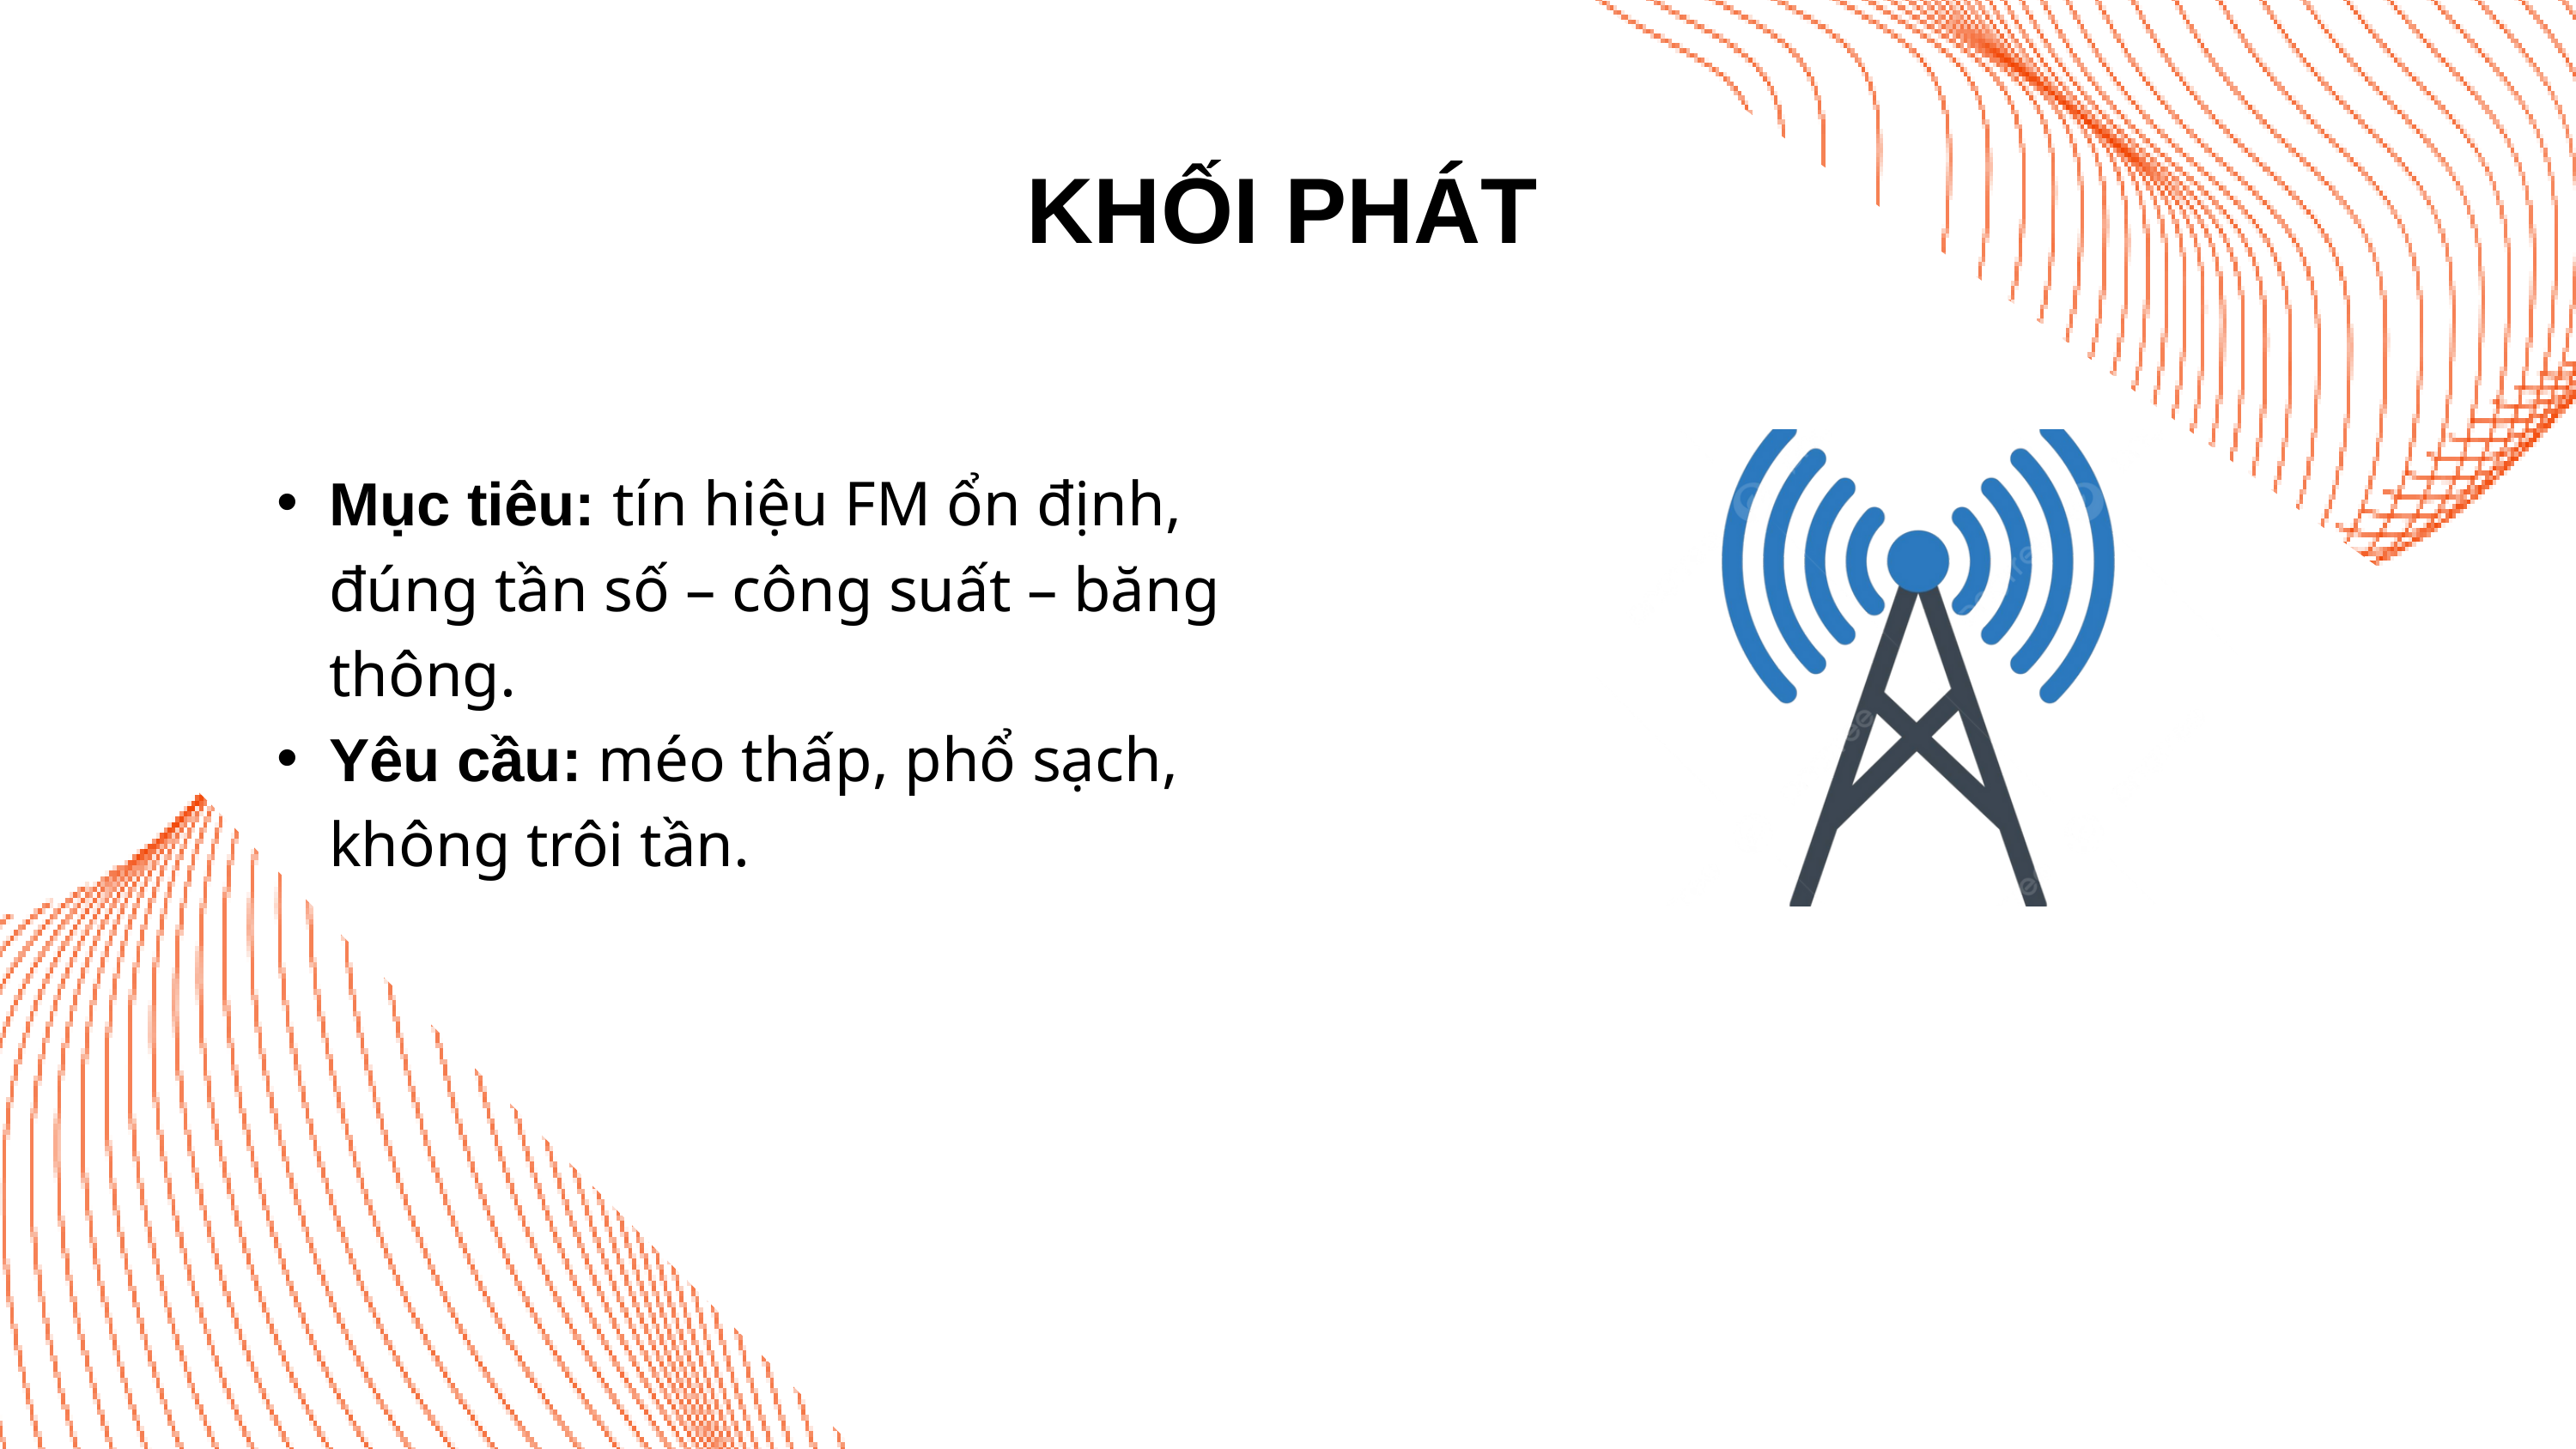

KHỐI PHÁT

Mục tiêu: tín hiệu FM ổn định, đúng tần số – công suất – băng thông.
Yêu cầu: méo thấp, phổ sạch, không trôi tần.